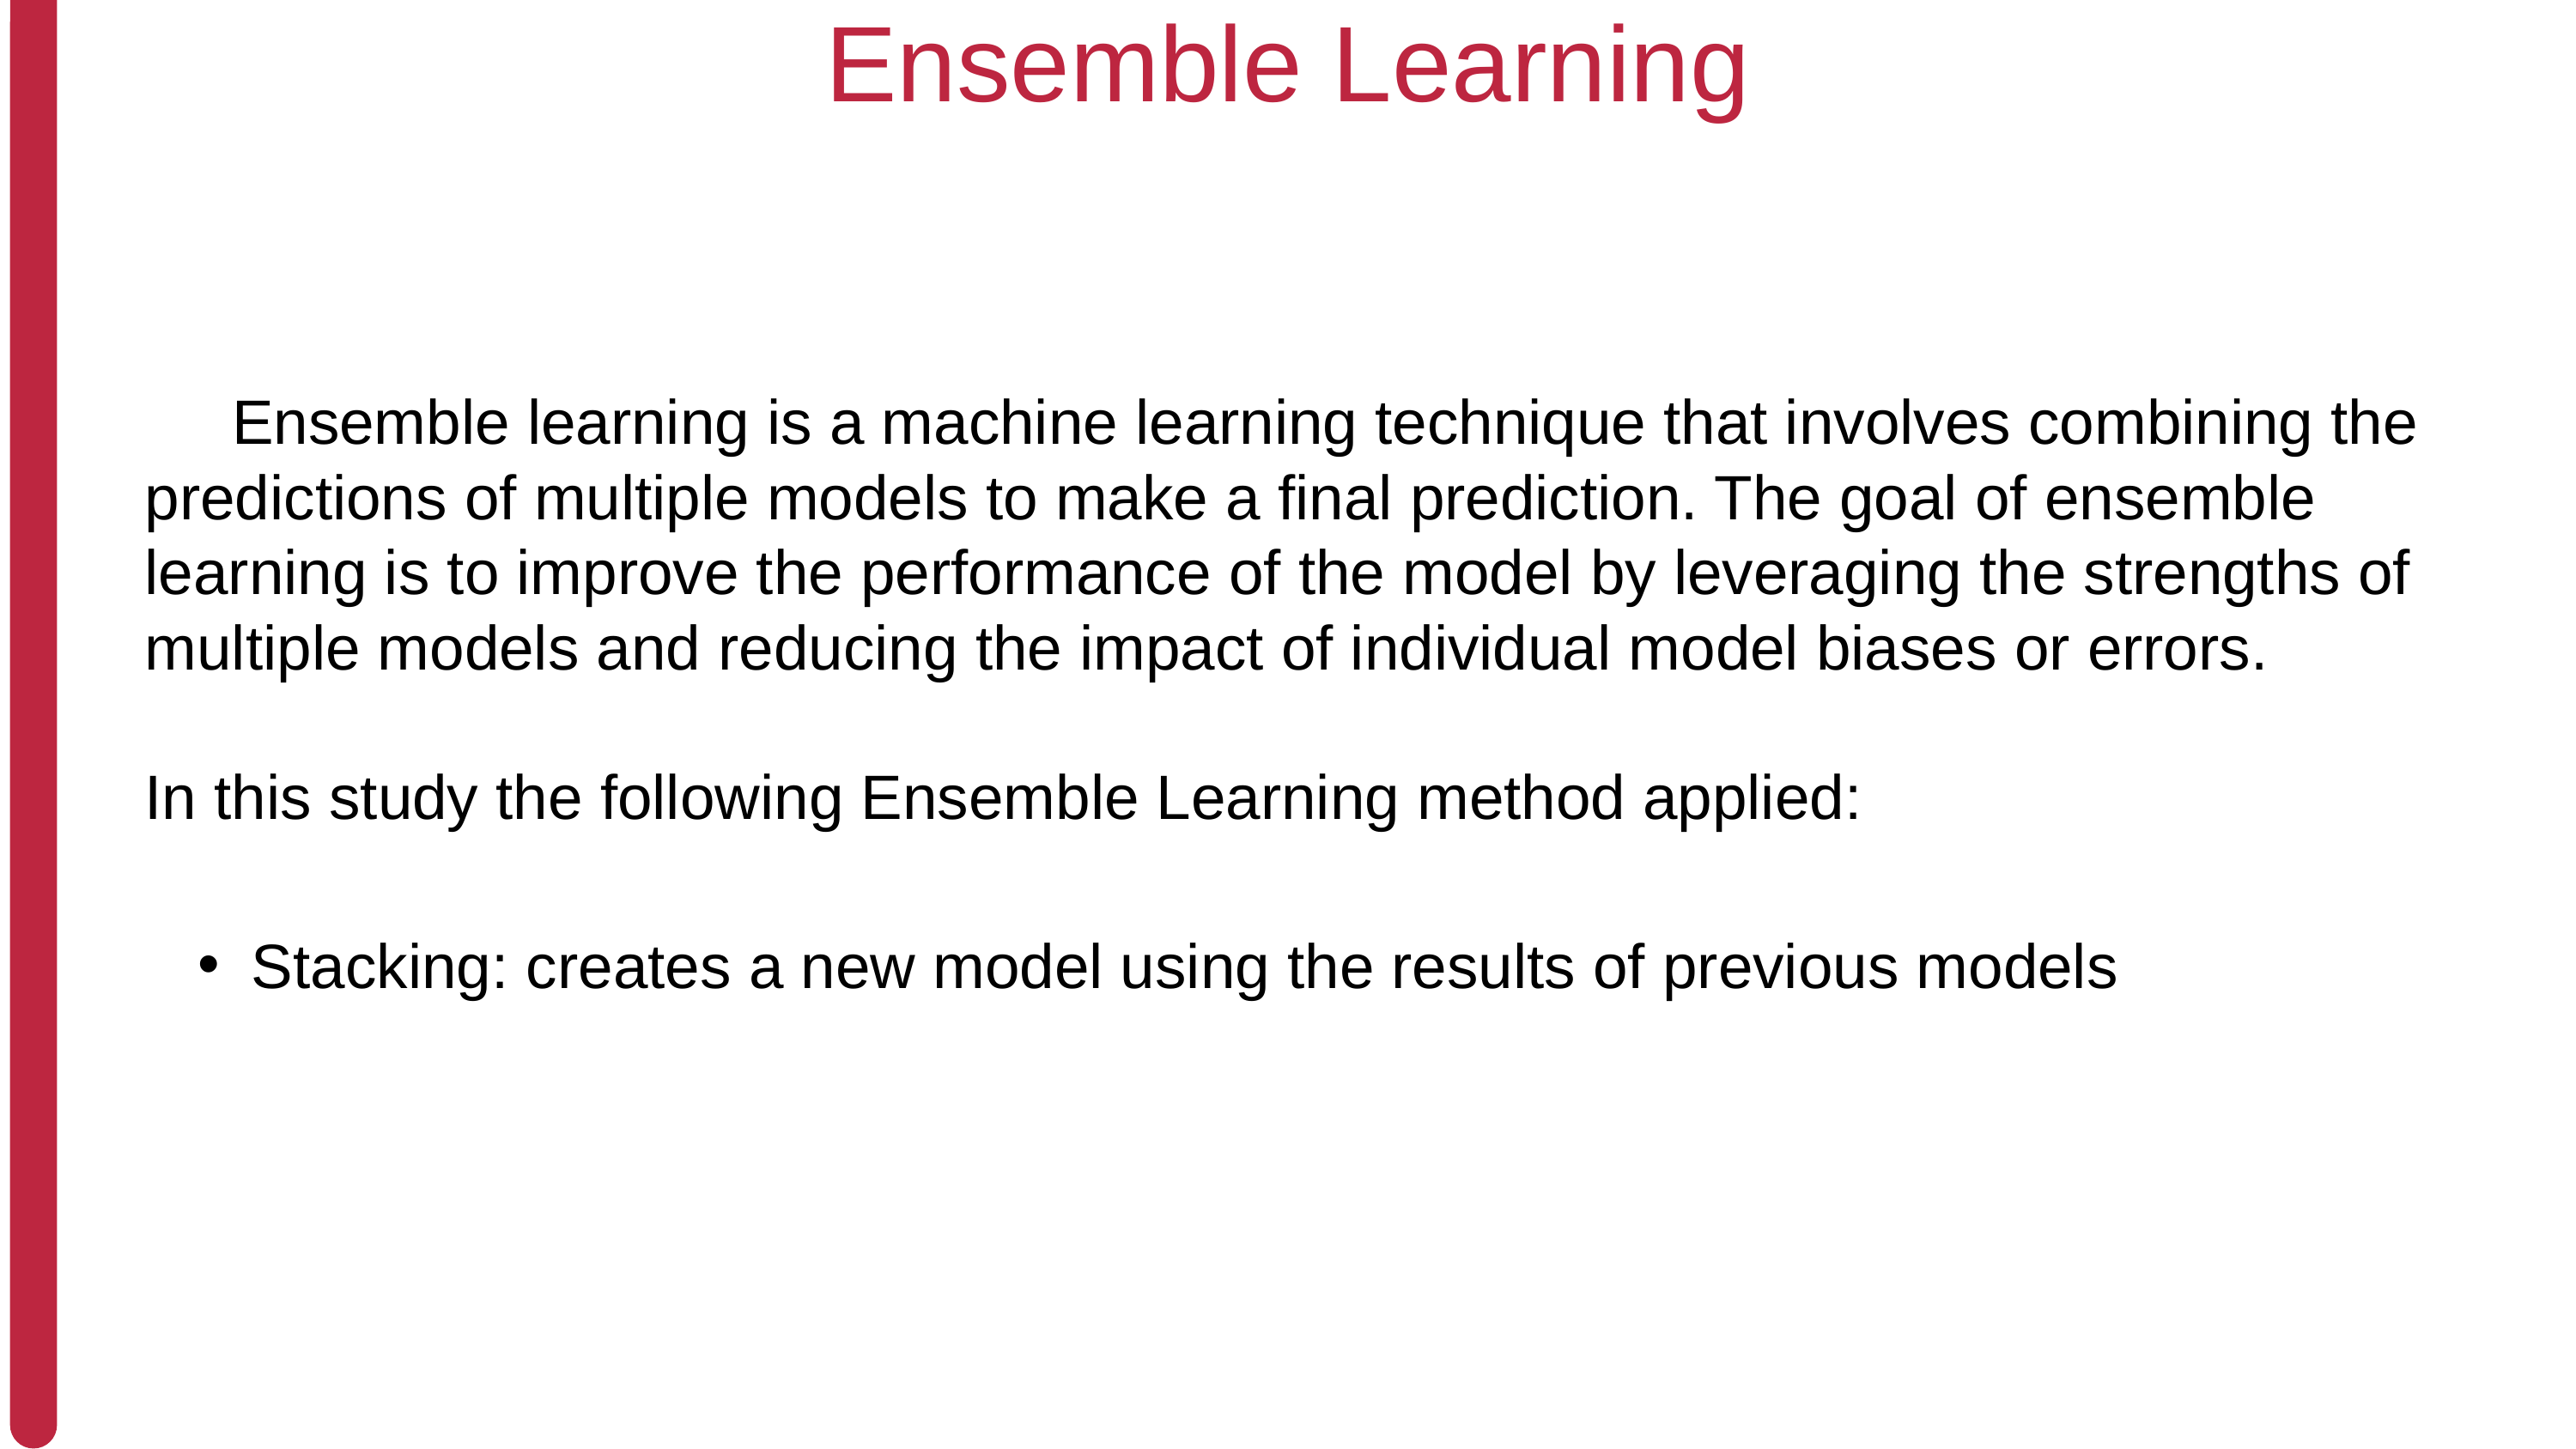

Ensemble Learning
     Ensemble learning is a machine learning technique that involves combining the predictions of multiple models to make a final prediction. The goal of ensemble learning is to improve the performance of the model by leveraging the strengths of multiple models and reducing the impact of individual model biases or errors.

In this study the following Ensemble Learning method applied:

Stacking: creates a new model using the results of previous models